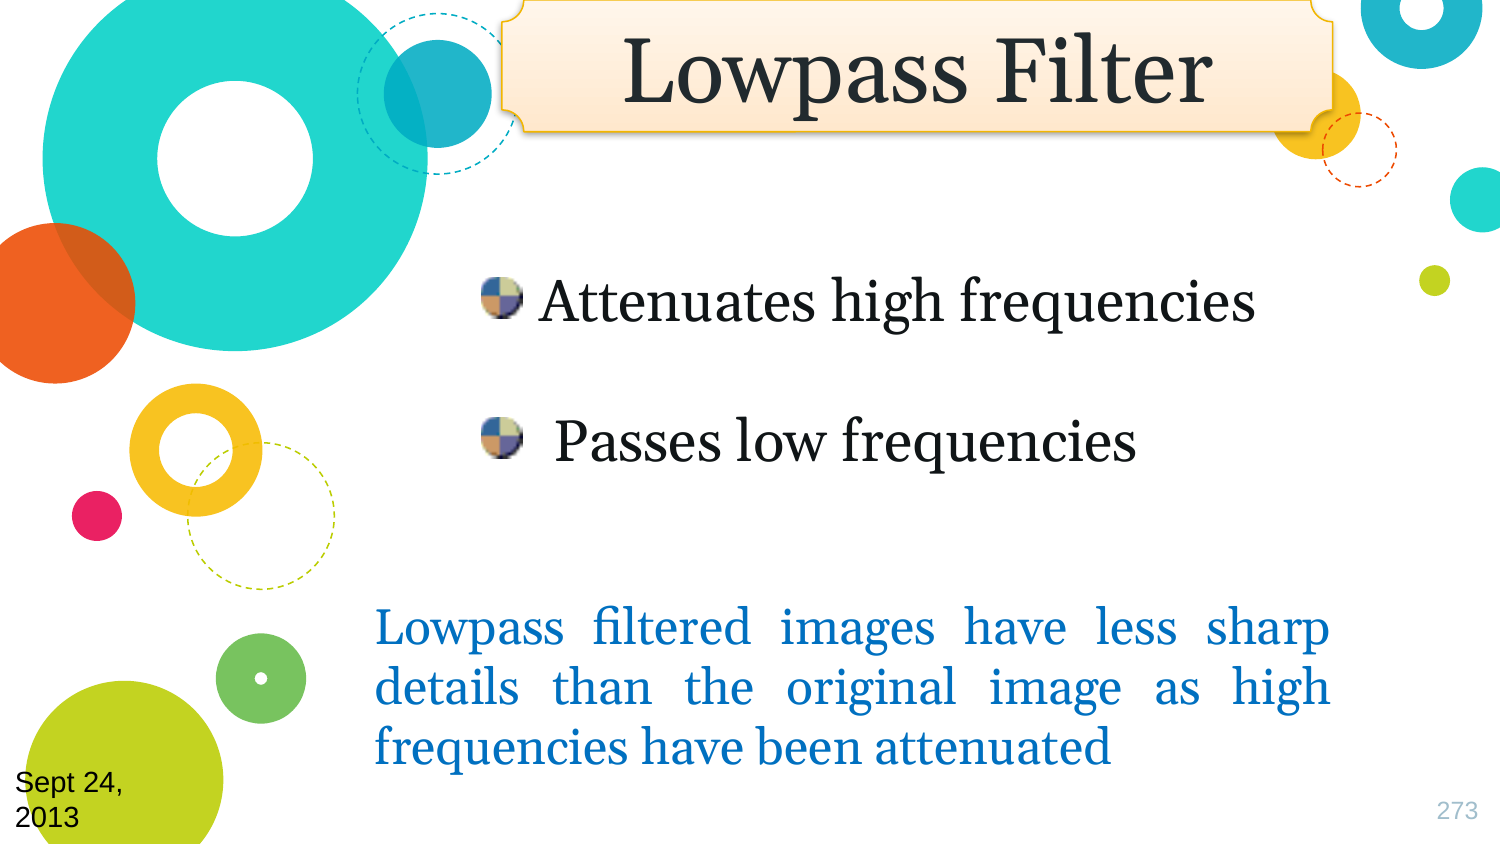

Lowpass Filter
Attenuates high frequencies
Passes low frequencies
Lowpass filtered images have less sharp details than the original image as high frequencies have been attenuated
Sept 24, 2013
273